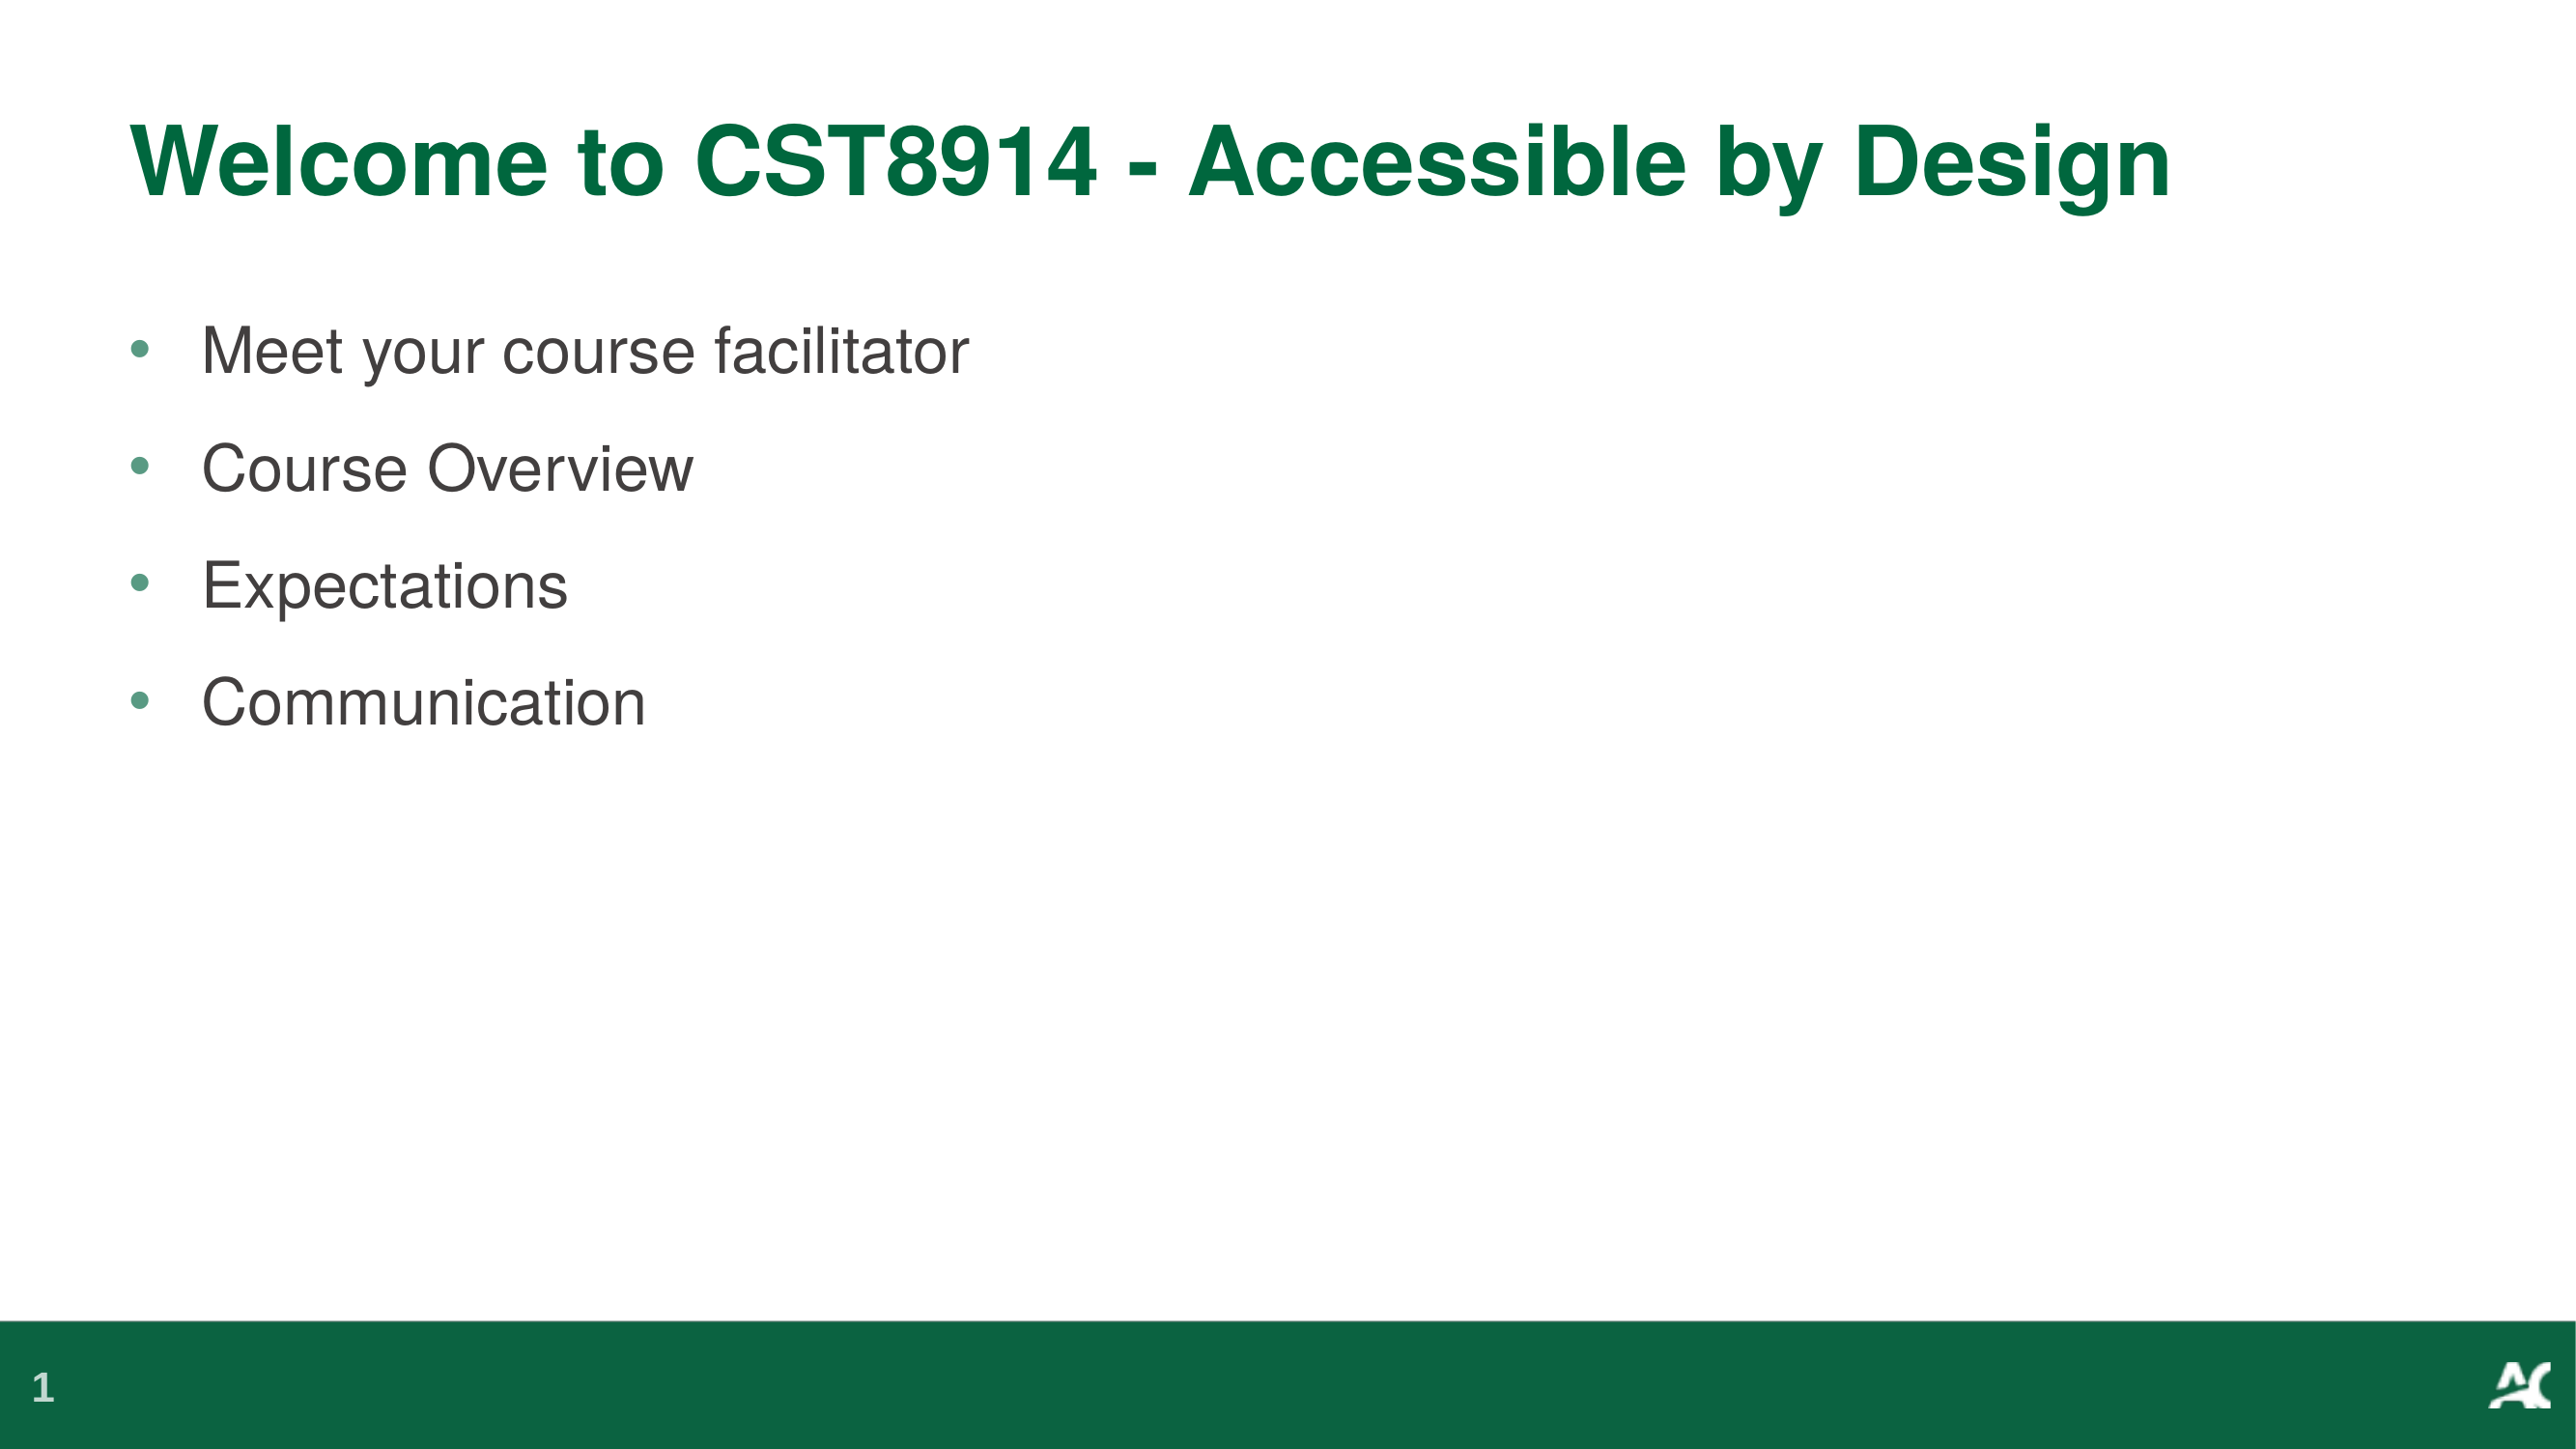

# Welcome to CST8914 - Accessible by Design
Meet your course facilitator
Course Overview
Expectations
Communication
1